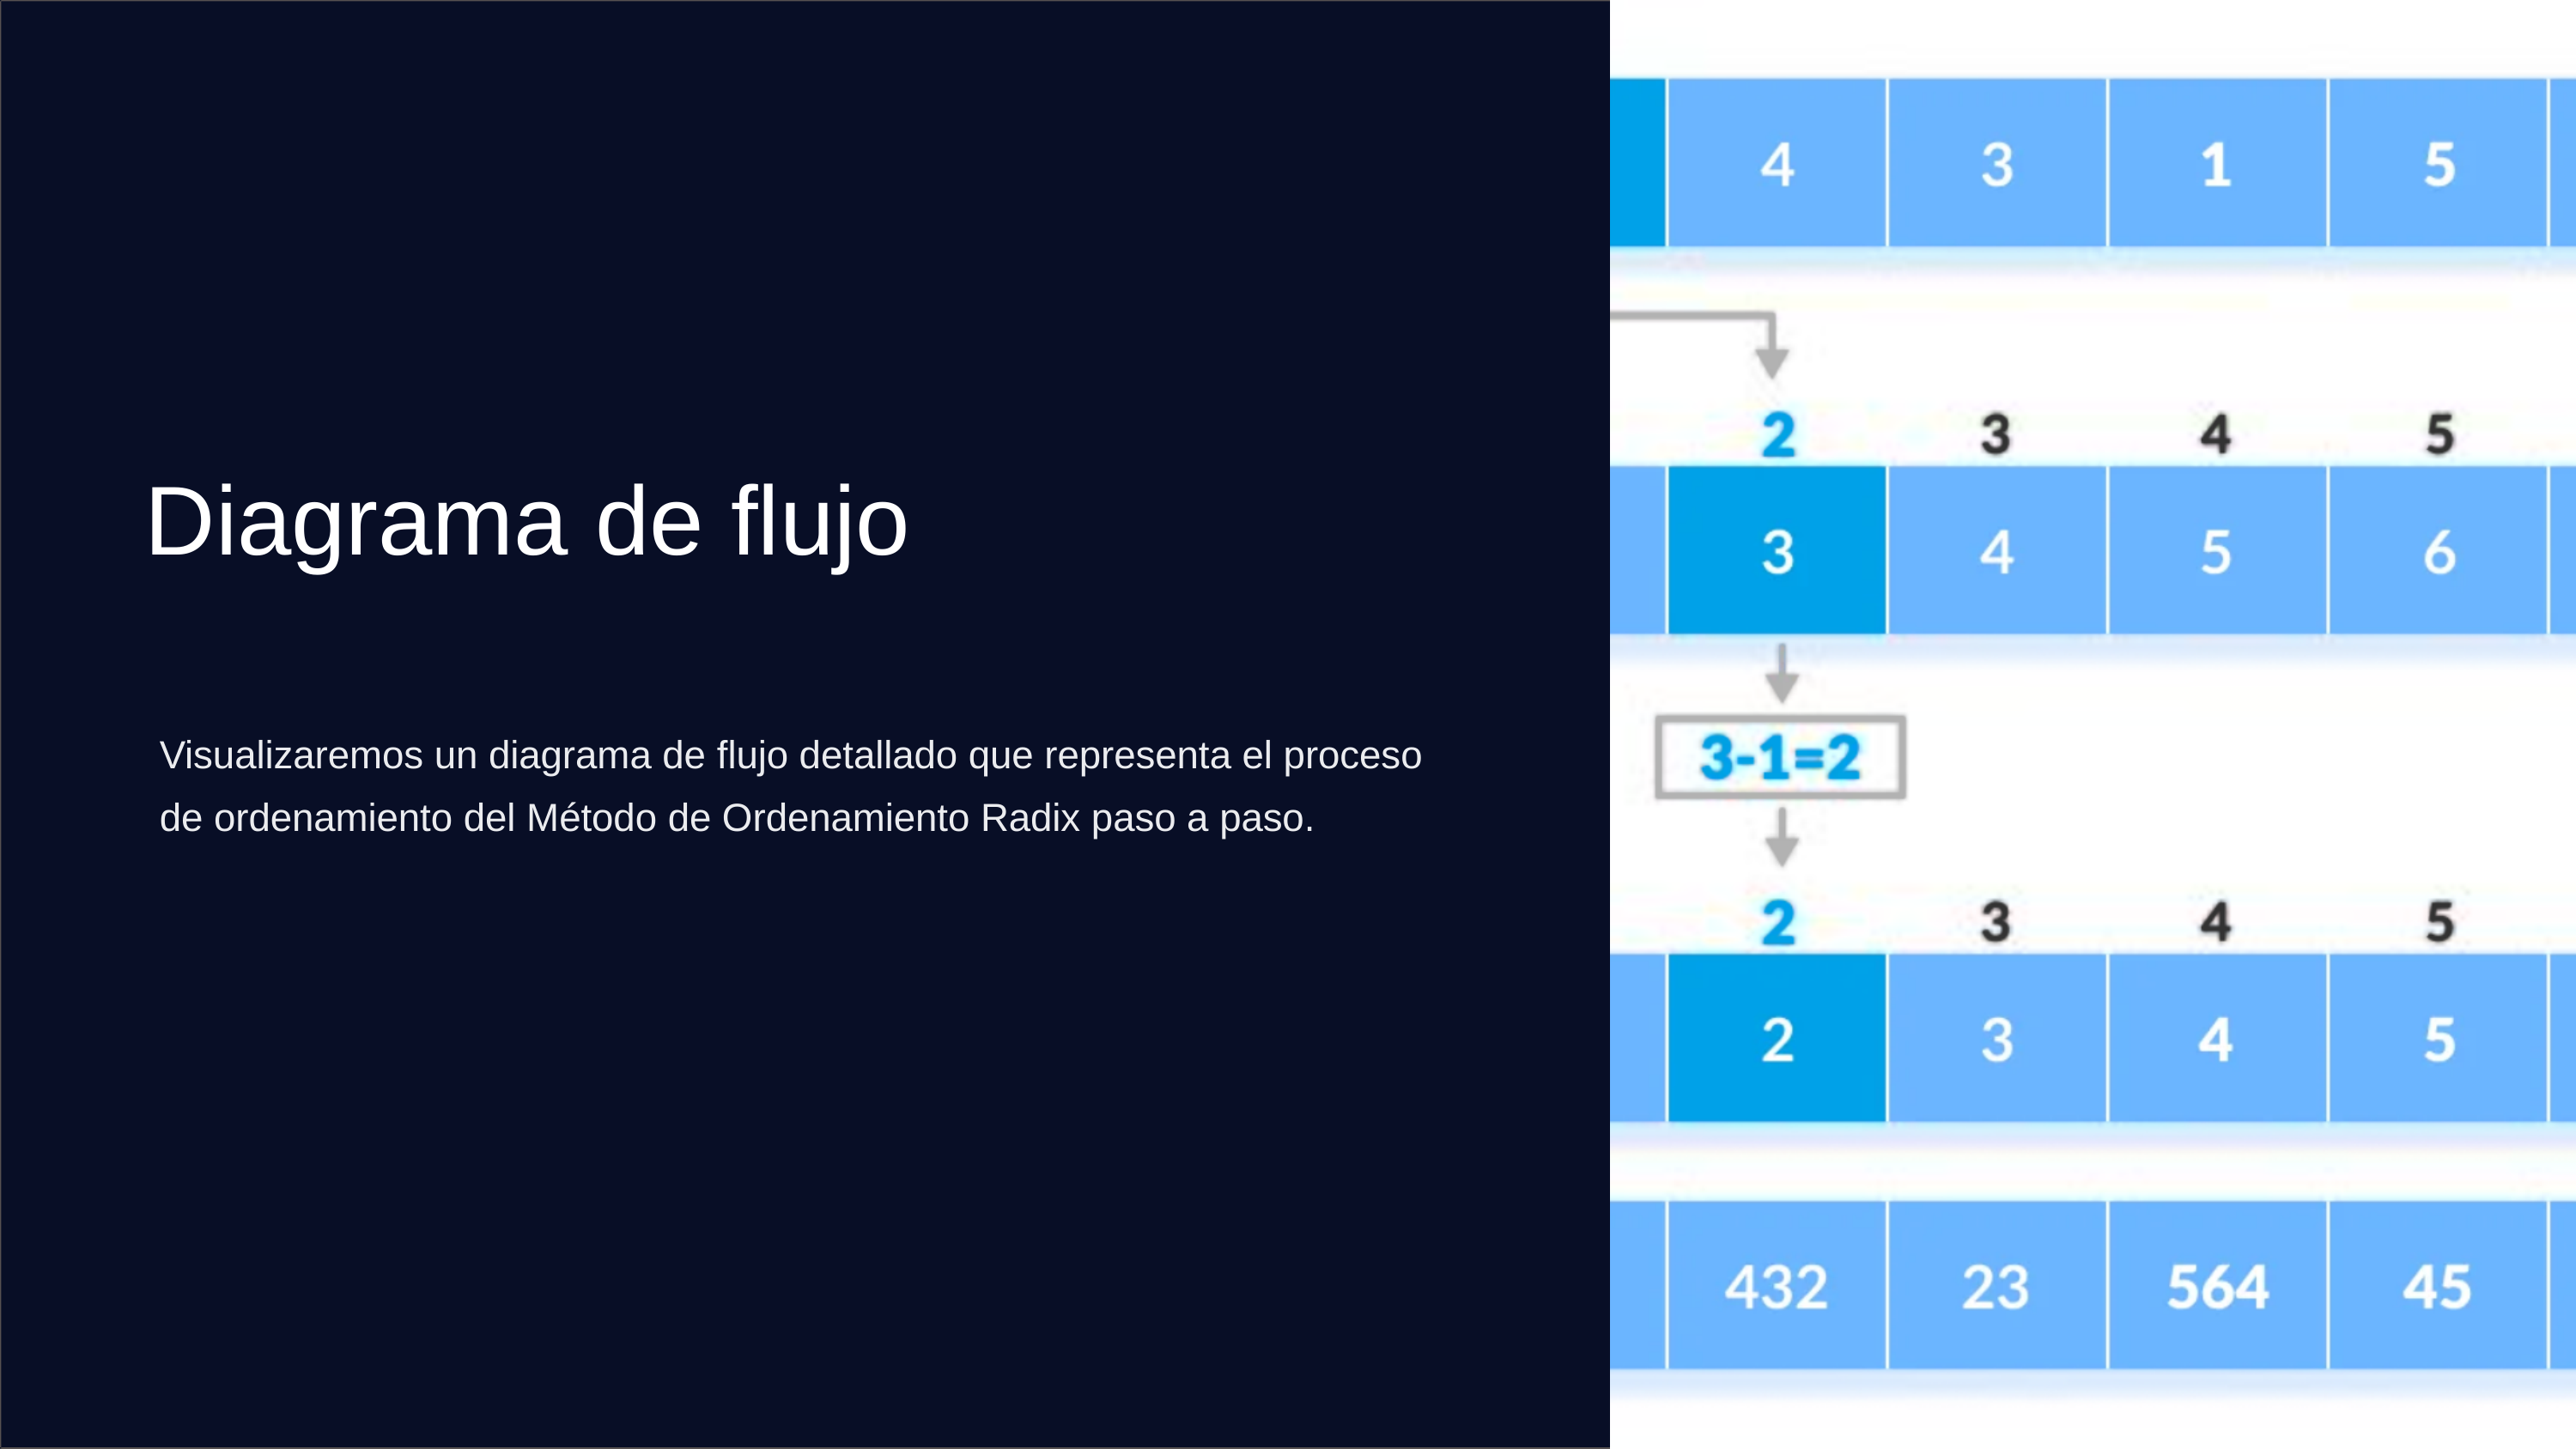

Diagrama de flujo
Visualizaremos un diagrama de flujo detallado que representa el proceso de ordenamiento del Método de Ordenamiento Radix paso a paso.